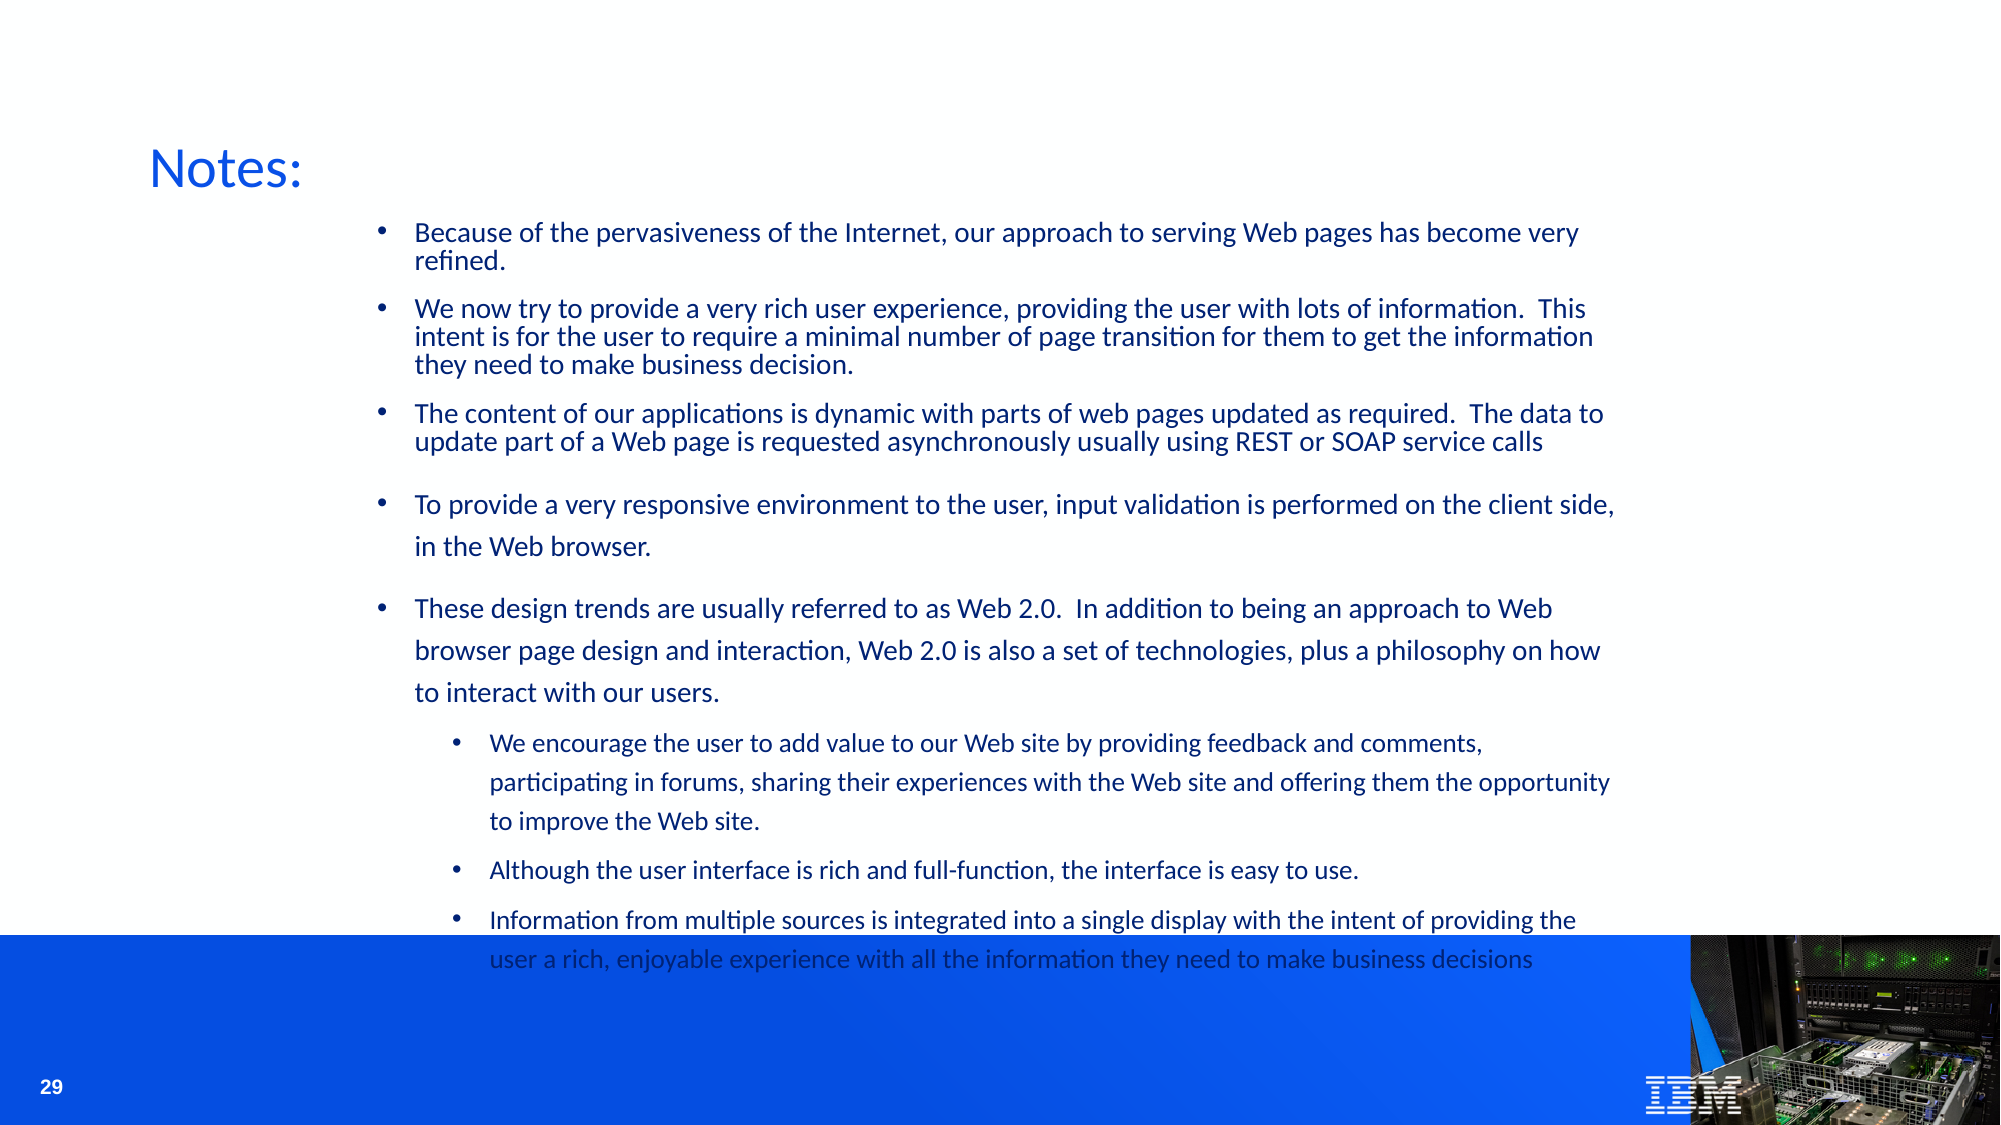

# Notes:
Because of the pervasiveness of the Internet, our approach to serving Web pages has become very refined.
We now try to provide a very rich user experience, providing the user with lots of information.  This intent is for the user to require a minimal number of page transition for them to get the information they need to make business decision.
The content of our applications is dynamic with parts of web pages updated as required.  The data to update part of a Web page is requested asynchronously usually using REST or SOAP service calls
To provide a very responsive environment to the user, input validation is performed on the client side, in the Web browser.
These design trends are usually referred to as Web 2.0.  In addition to being an approach to Web browser page design and interaction, Web 2.0 is also a set of technologies, plus a philosophy on how to interact with our users.
We encourage the user to add value to our Web site by providing feedback and comments, participating in forums, sharing their experiences with the Web site and offering them the opportunity to improve the Web site.
Although the user interface is rich and full-function, the interface is easy to use.
Information from multiple sources is integrated into a single display with the intent of providing the user a rich, enjoyable experience with all the information they need to make business decisions
29